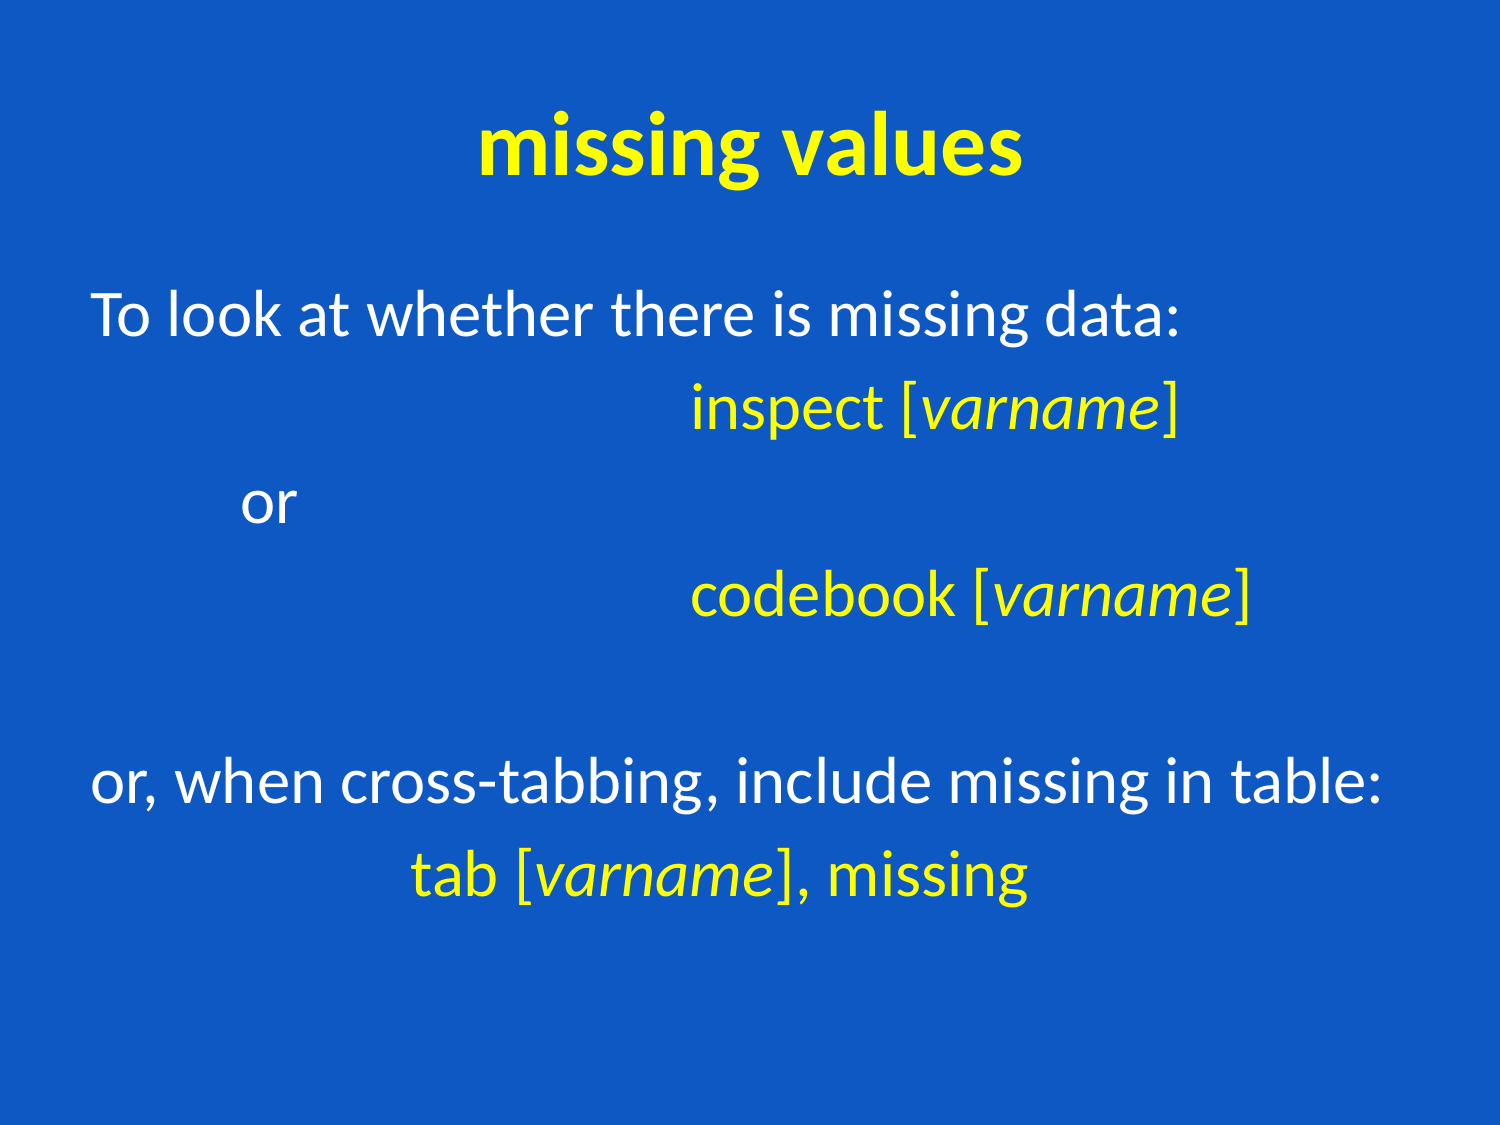

# missing values
To look at whether there is missing data:
				inspect [varname]
	or
				codebook [varname]

or, when cross-tabbing, include missing in table:
	  tab [varname], missing